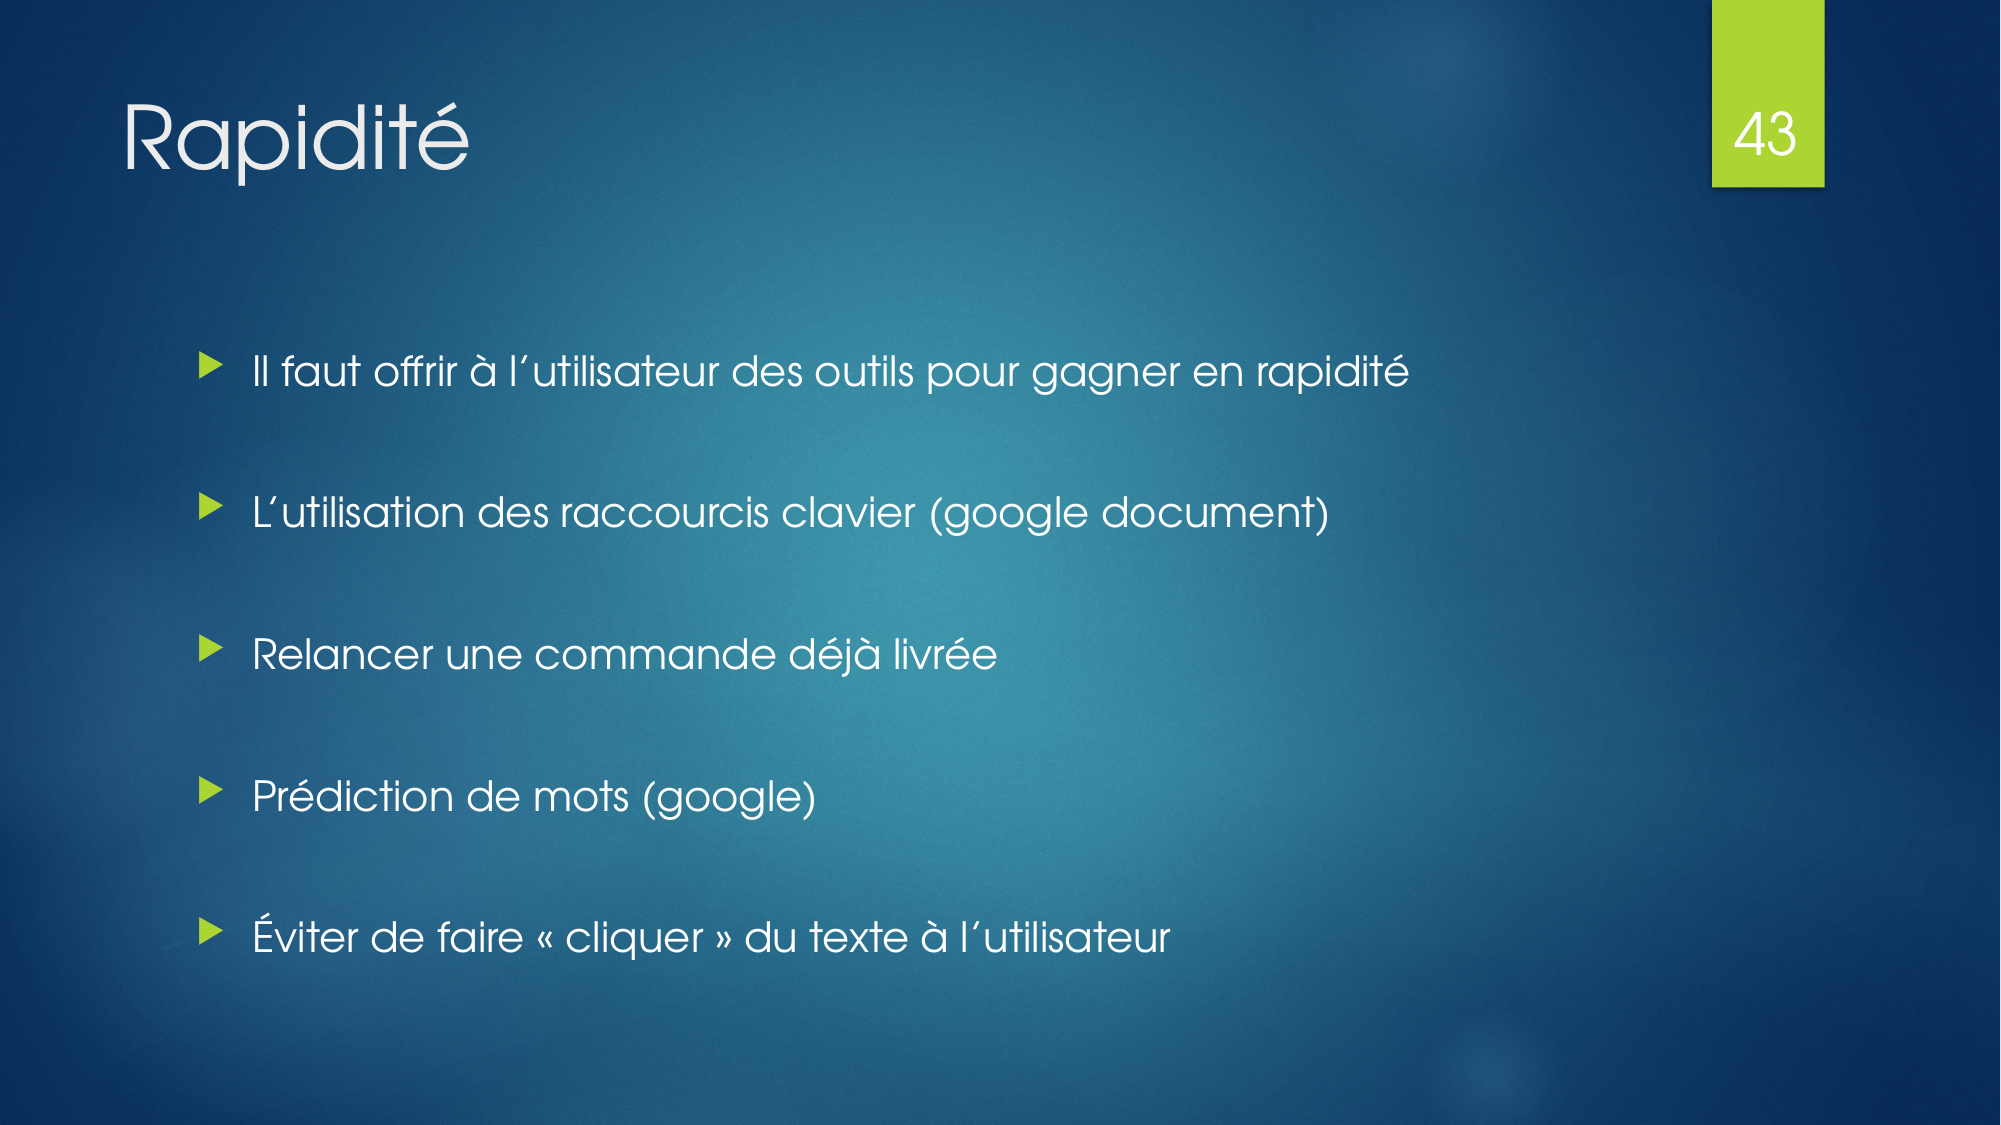

43
# Rapidité
Il faut offrir à l’utilisateur des outils pour gagner en rapidité

L’utilisation des raccourcis clavier (google document)

Relancer une commande déjà livrée

Prédiction de mots (google)

Éviter de faire « cliquer » du texte à l’utilisateur